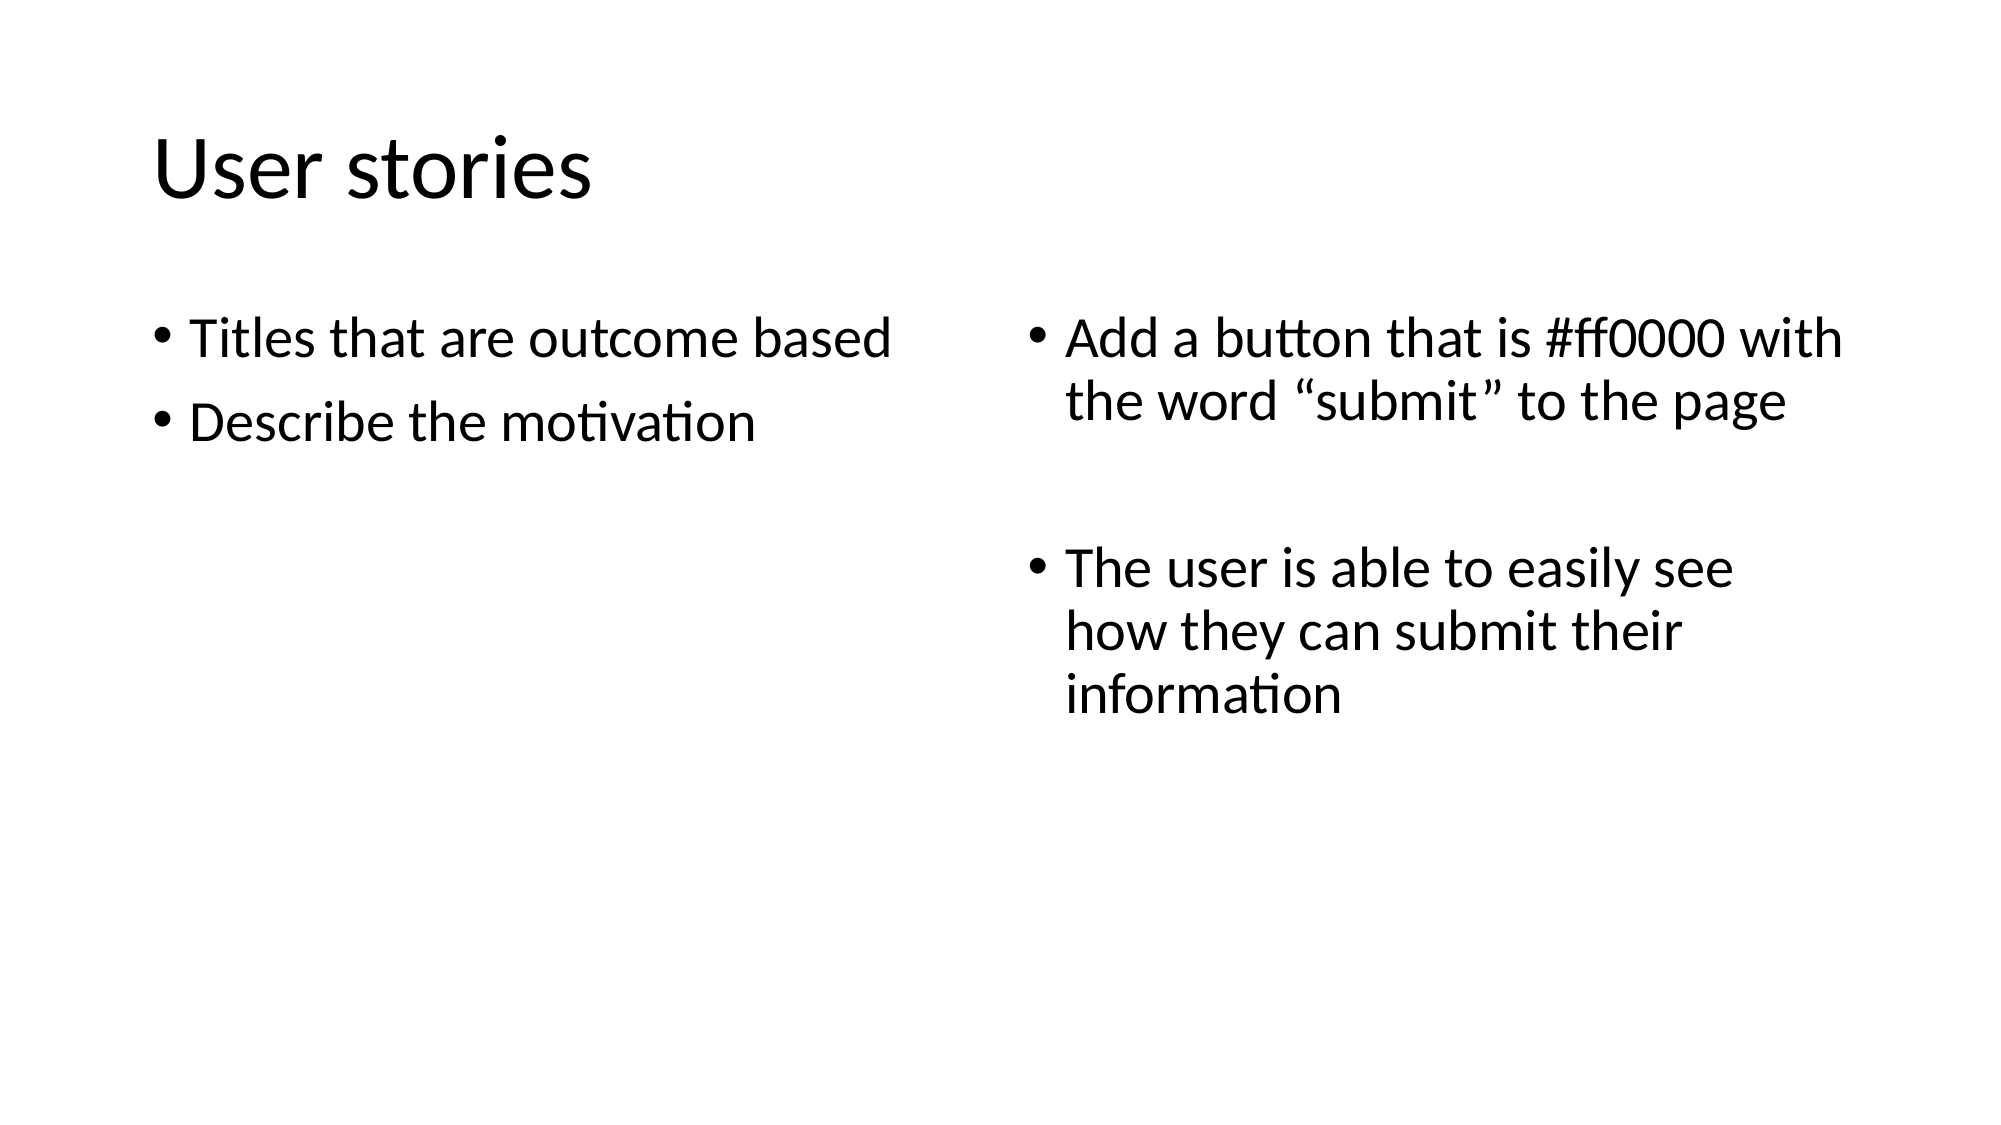

# User stories
Titles that are outcome based
Describe the motivation
Add a button that is #ff0000 with the word “submit” to the page

The user is able to easily see how they can submit their information